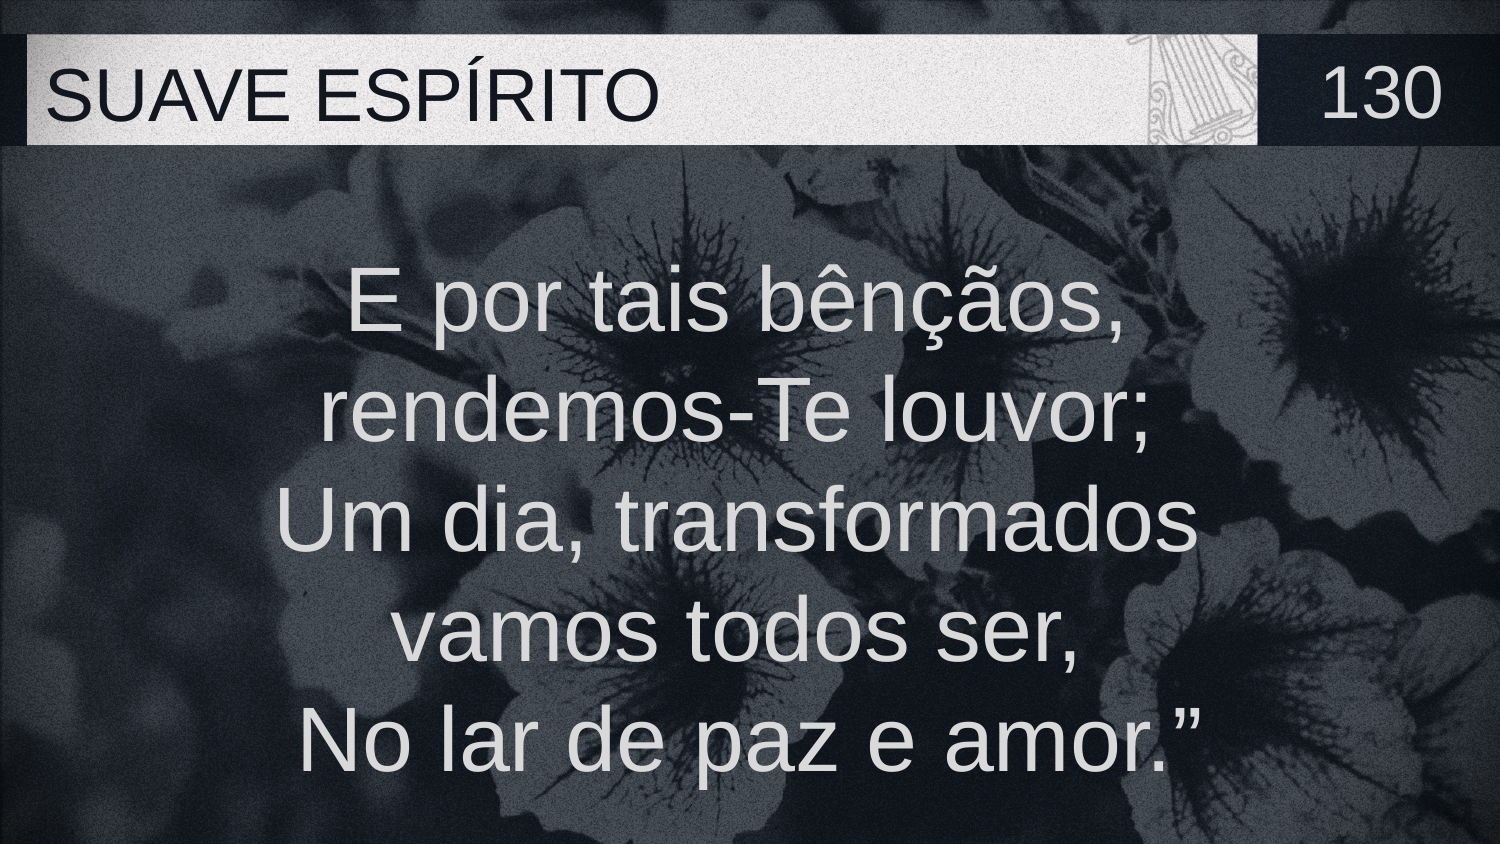

# SUAVE ESPÍRITO
130
E por tais bênçãos,
rendemos-Te louvor;
Um dia, transformados
vamos todos ser,
No lar de paz e amor.”